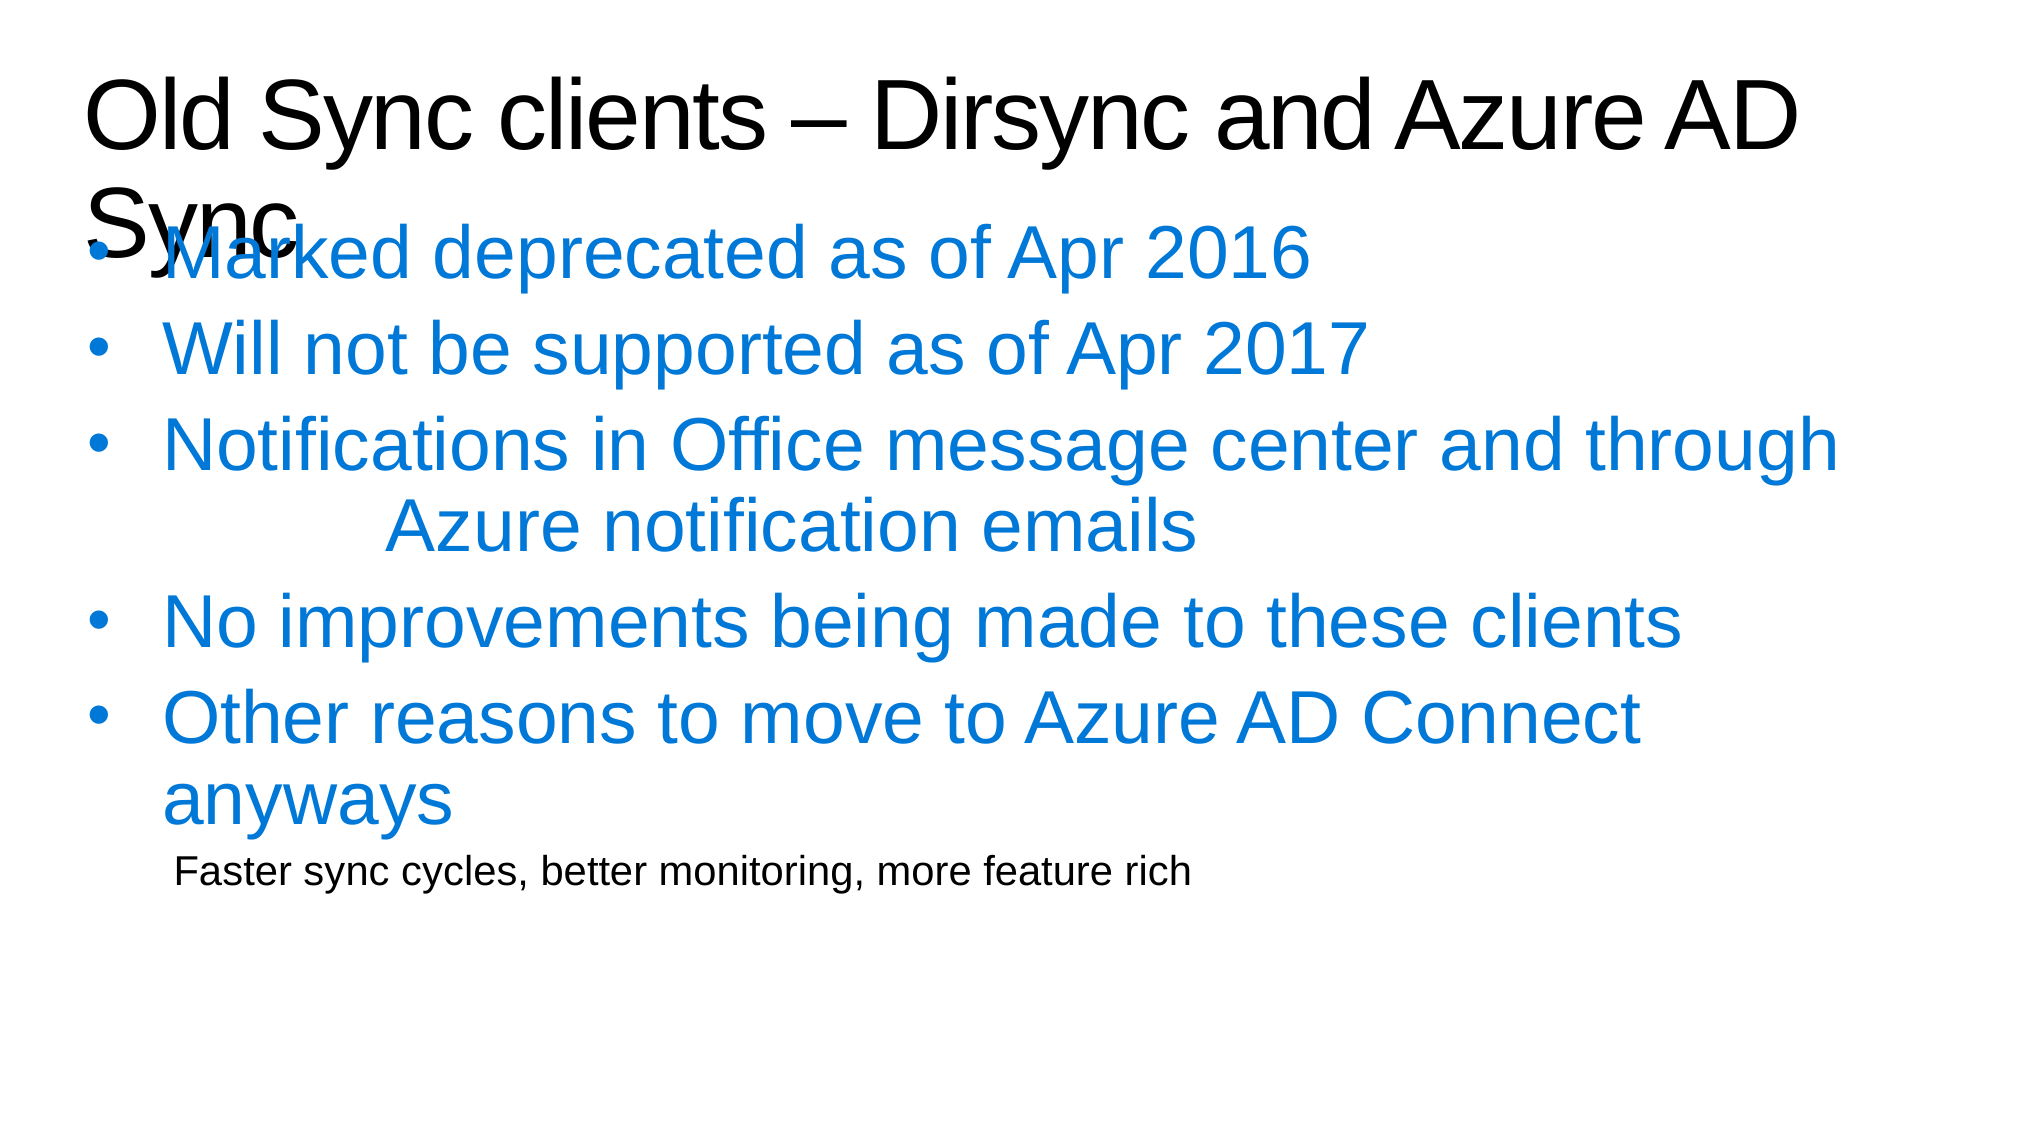

# Old Sync clients – Dirsync and Azure AD Sync
Marked deprecated as of Apr 2016
Will not be supported as of Apr 2017
Notifications in Office message center and through                 Azure notification emails
No improvements being made to these clients
Other reasons to move to Azure AD Connect anyways
 Faster sync cycles, better monitoring, more feature rich